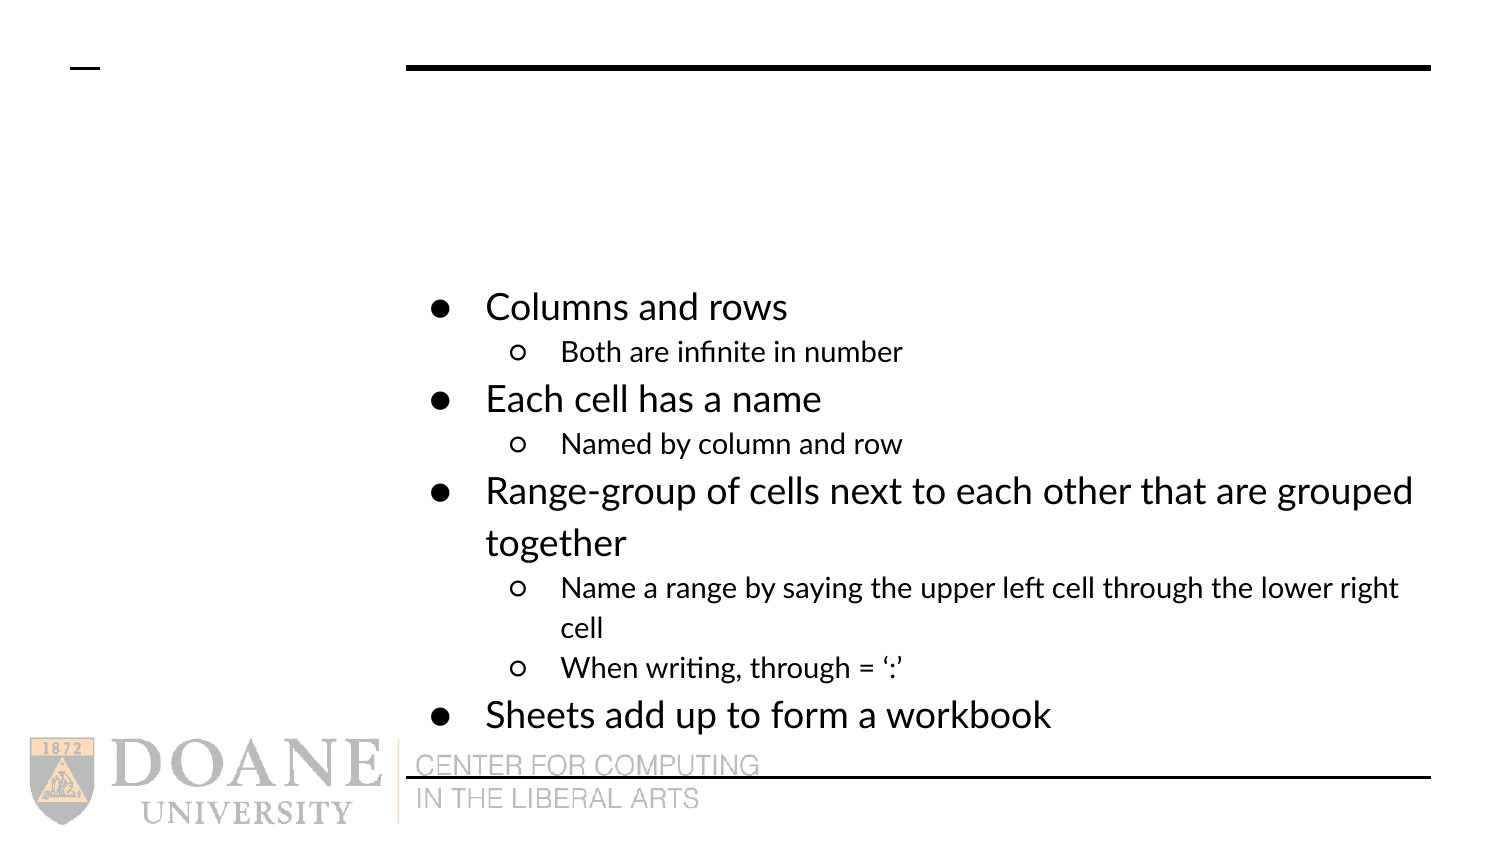

#
Columns and rows
Both are infinite in number
Each cell has a name
Named by column and row
Range-group of cells next to each other that are grouped together
Name a range by saying the upper left cell through the lower right cell
When writing, through = ‘:’
Sheets add up to form a workbook